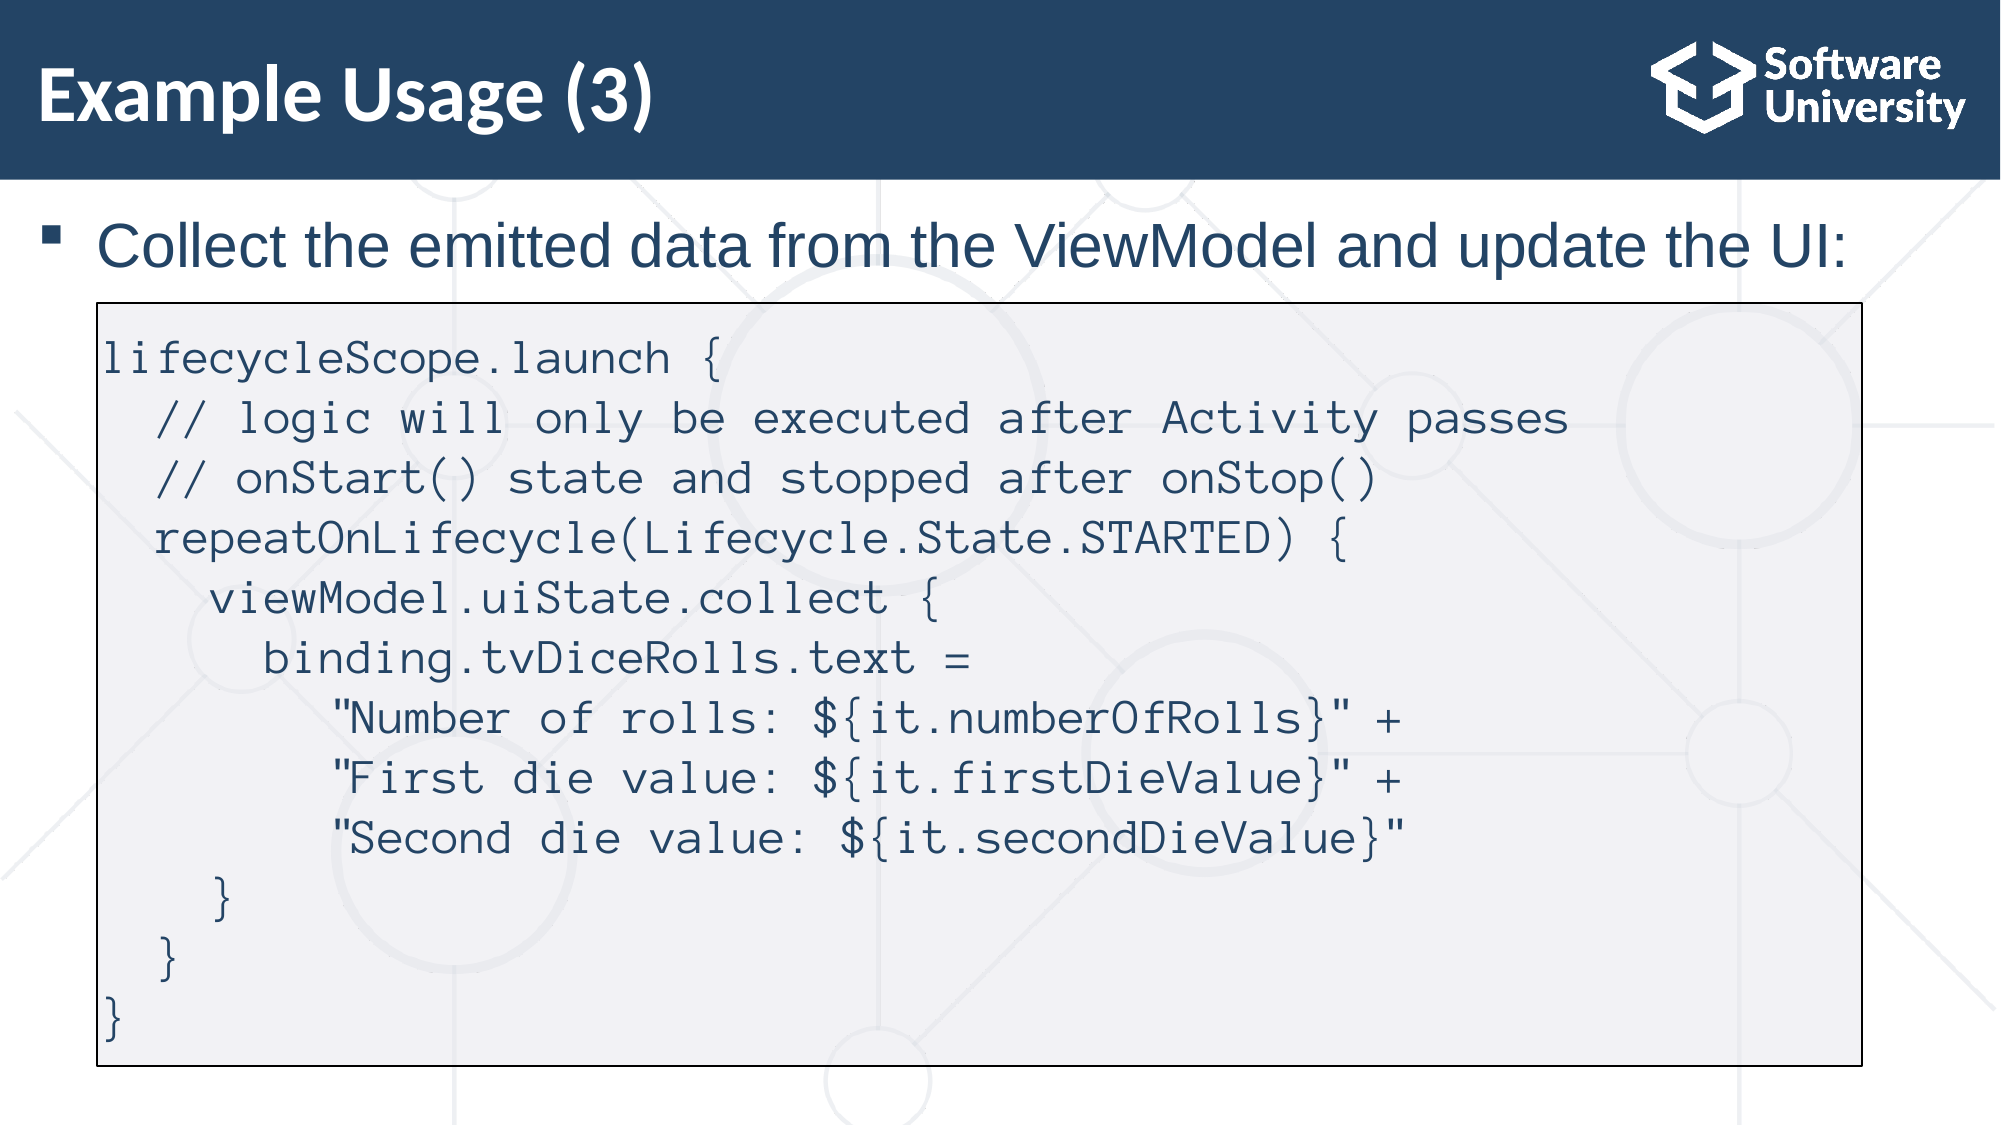

# Example Usage (3)
Collect the emitted data from the ViewModel and update the UI:
lifecycleScope.launch {
  // logic will only be executed after Activity passes
  // onStart() state and stopped after onStop()
  repeatOnLifecycle(Lifecycle.State.STARTED) {
    viewModel.uiState.collect {
      binding.tvDiceRolls.text =
 	   "Number of rolls: ${it.numberOfRolls}" +
 	   "First die value: ${it.firstDieValue}" +
 	   "Second die value: ${it.secondDieValue}"
    }
  }
}